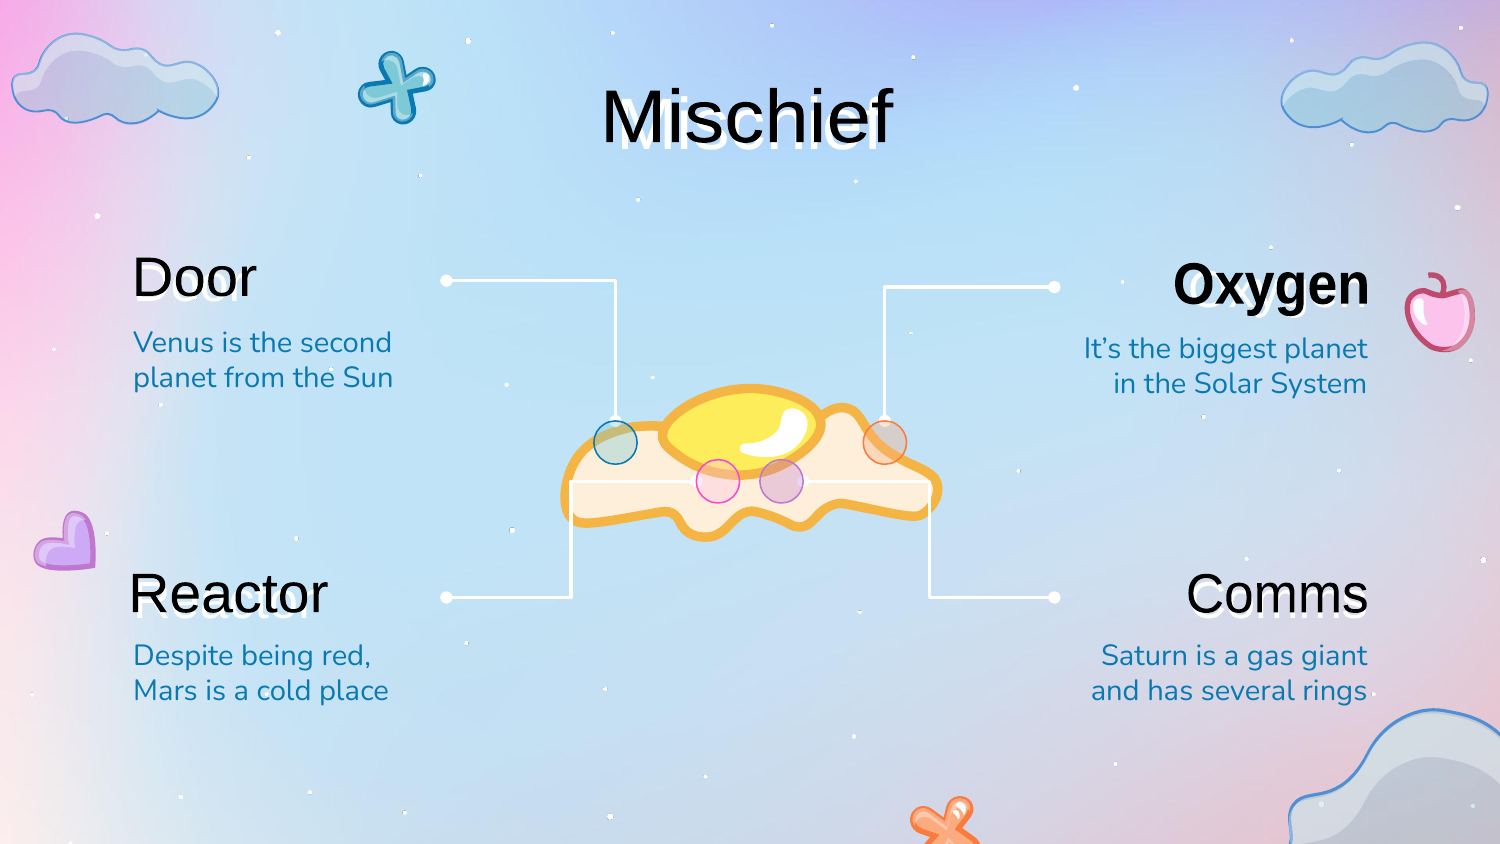

# Mischief
Mischief
Door
Oxygen
Door
Oxygen

Venus is the second planet from the Sun
It’s the biggest planet in the Solar System

Reactor
Comms
Comms
Reactor
Despite being red, Mars is a cold place
Saturn is a gas giant and has several rings